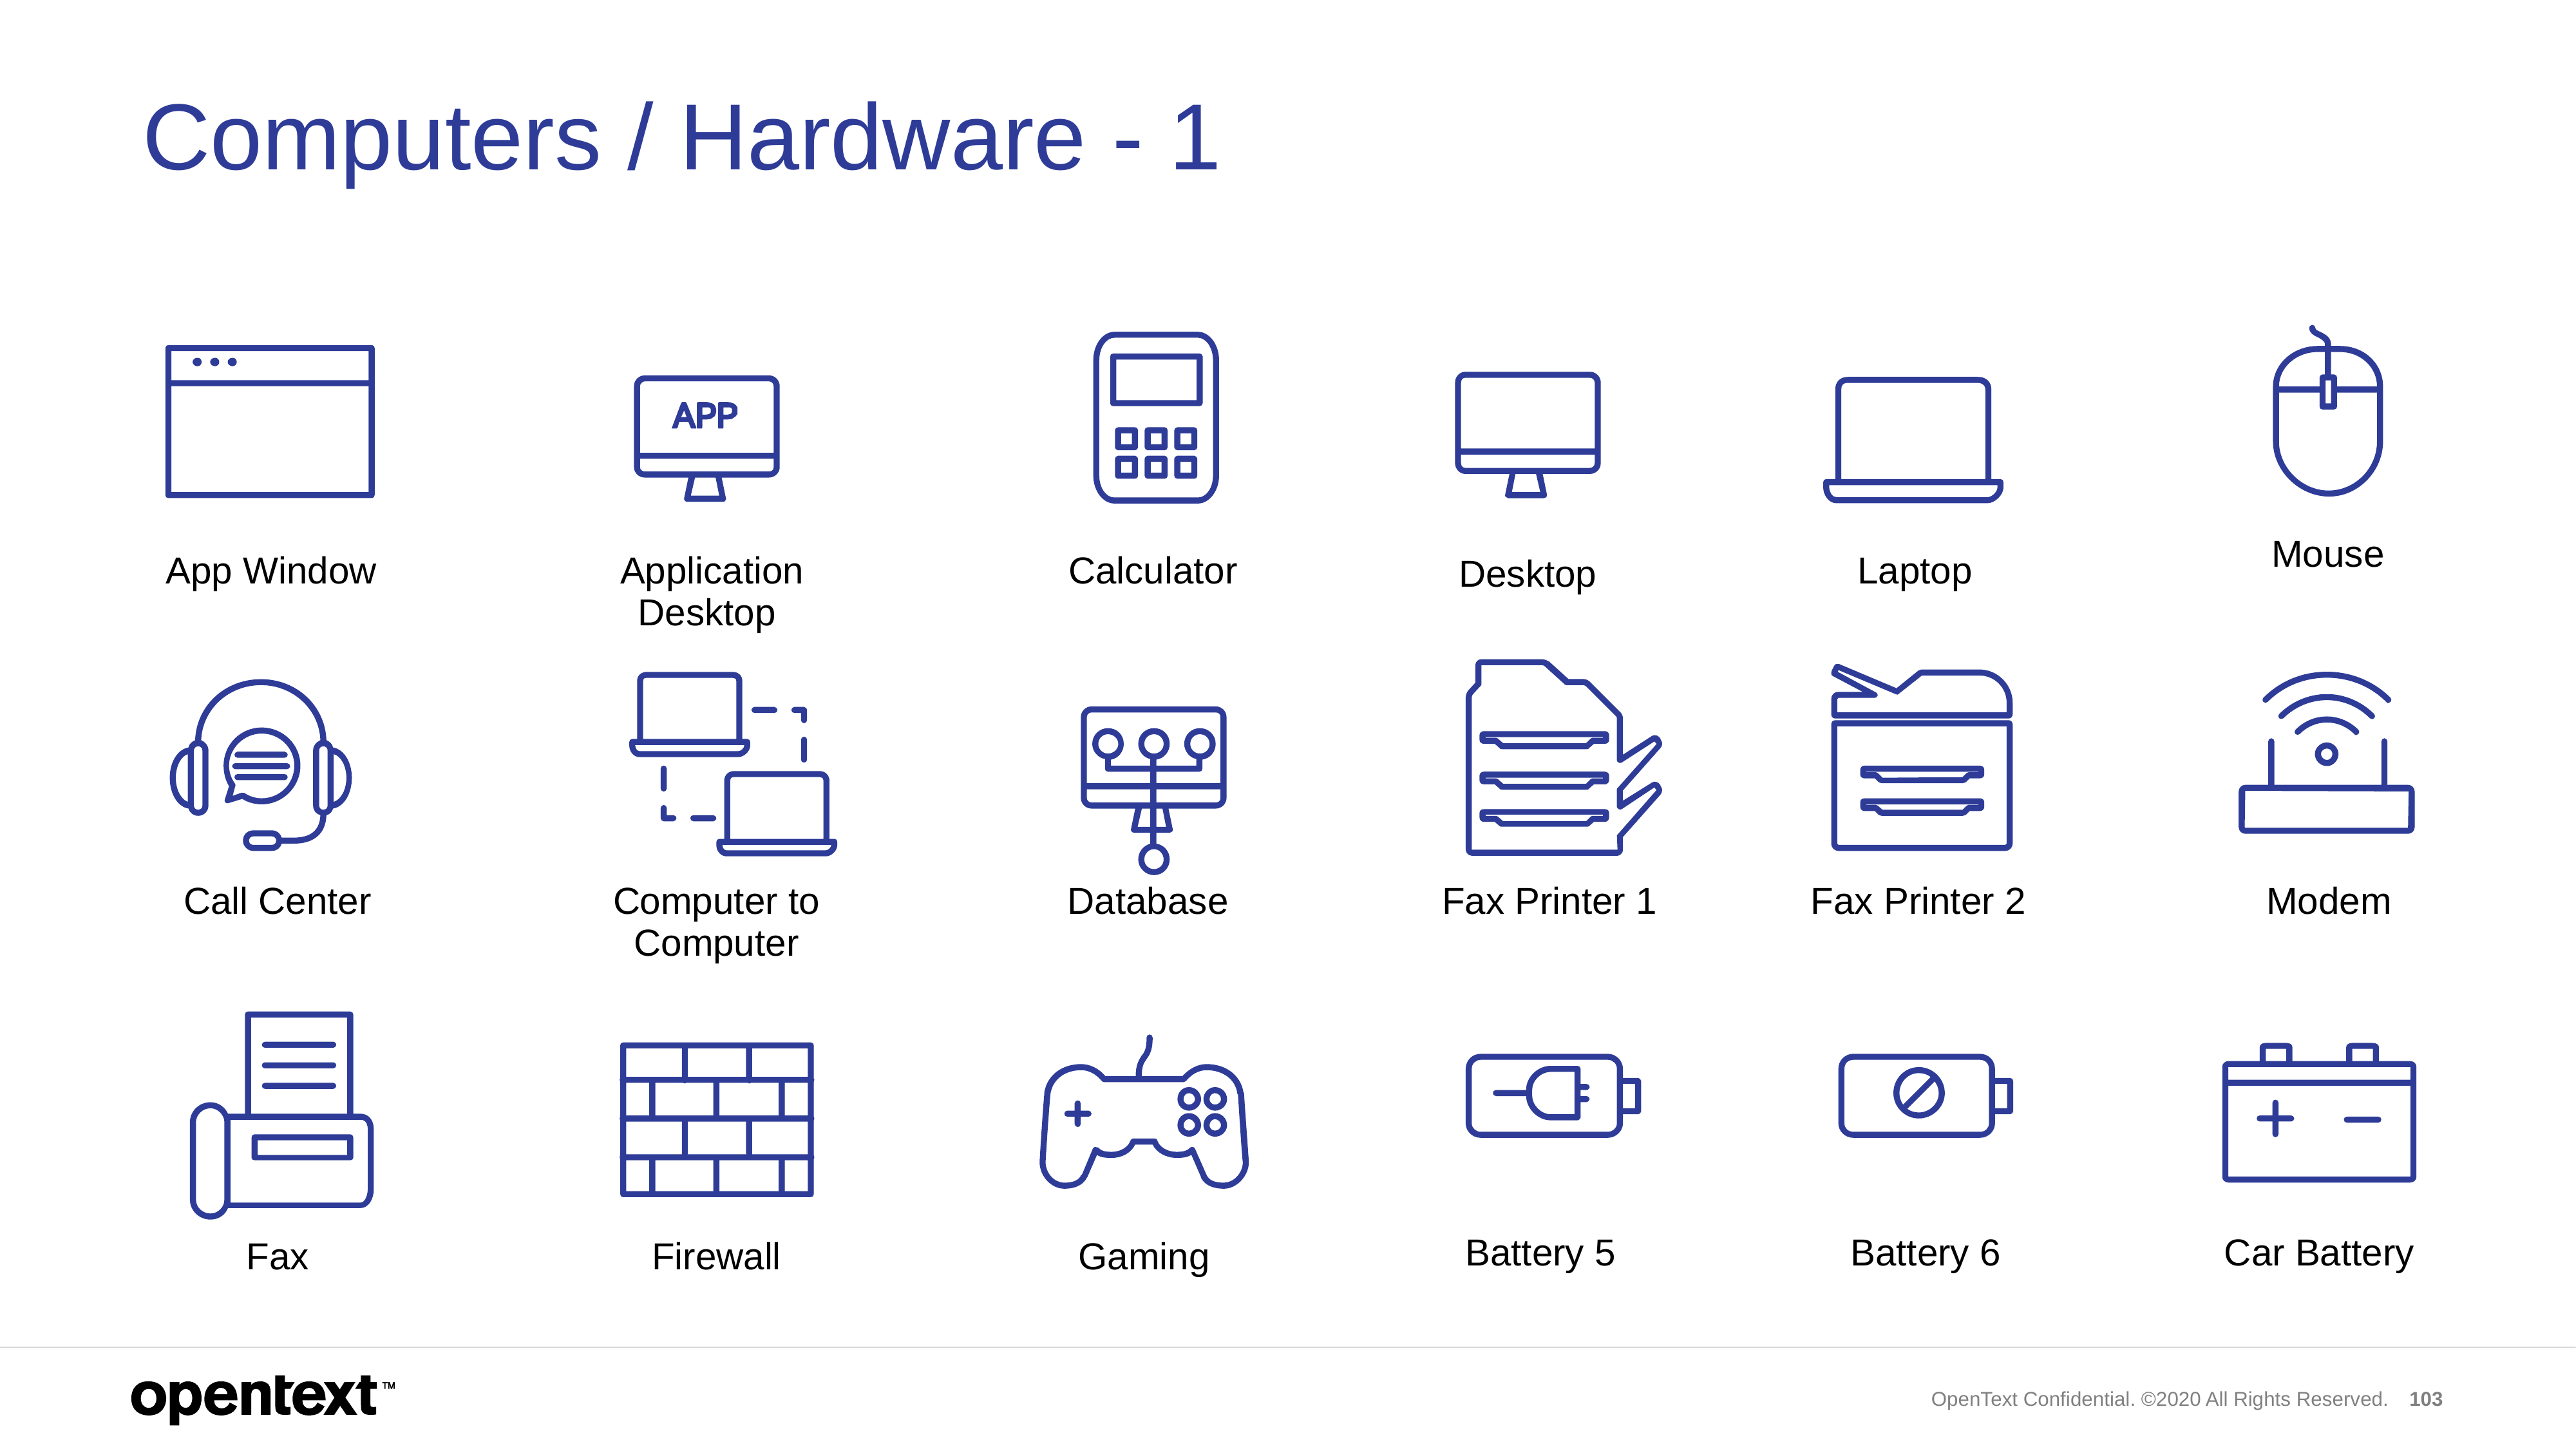

# Computers / Hardware - 1

Mouse
App Window
Application Desktop
Calculator
Laptop
Desktop

Call Center
Computer to Computer
Database
Fax Printer 1
Fax Printer 2
Modem

Battery 5
Battery 6
Car Battery
Fax
Firewall
Gaming